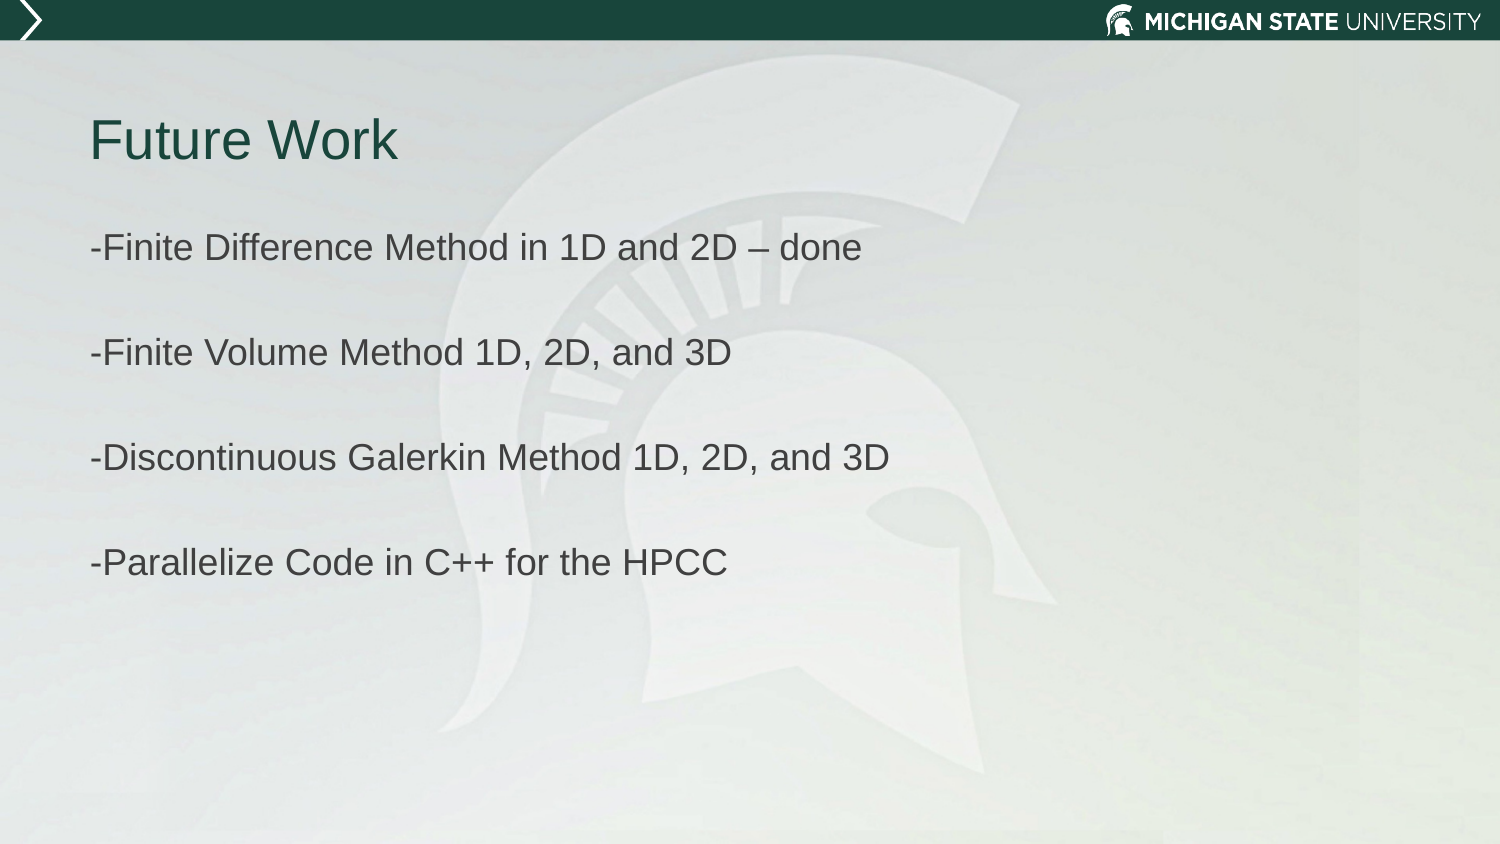

# Future Work
-Finite Difference Method in 1D and 2D – done

-Finite Volume Method 1D, 2D, and 3D

-Discontinuous Galerkin Method 1D, 2D, and 3D

-Parallelize Code in C++ for the HPCC